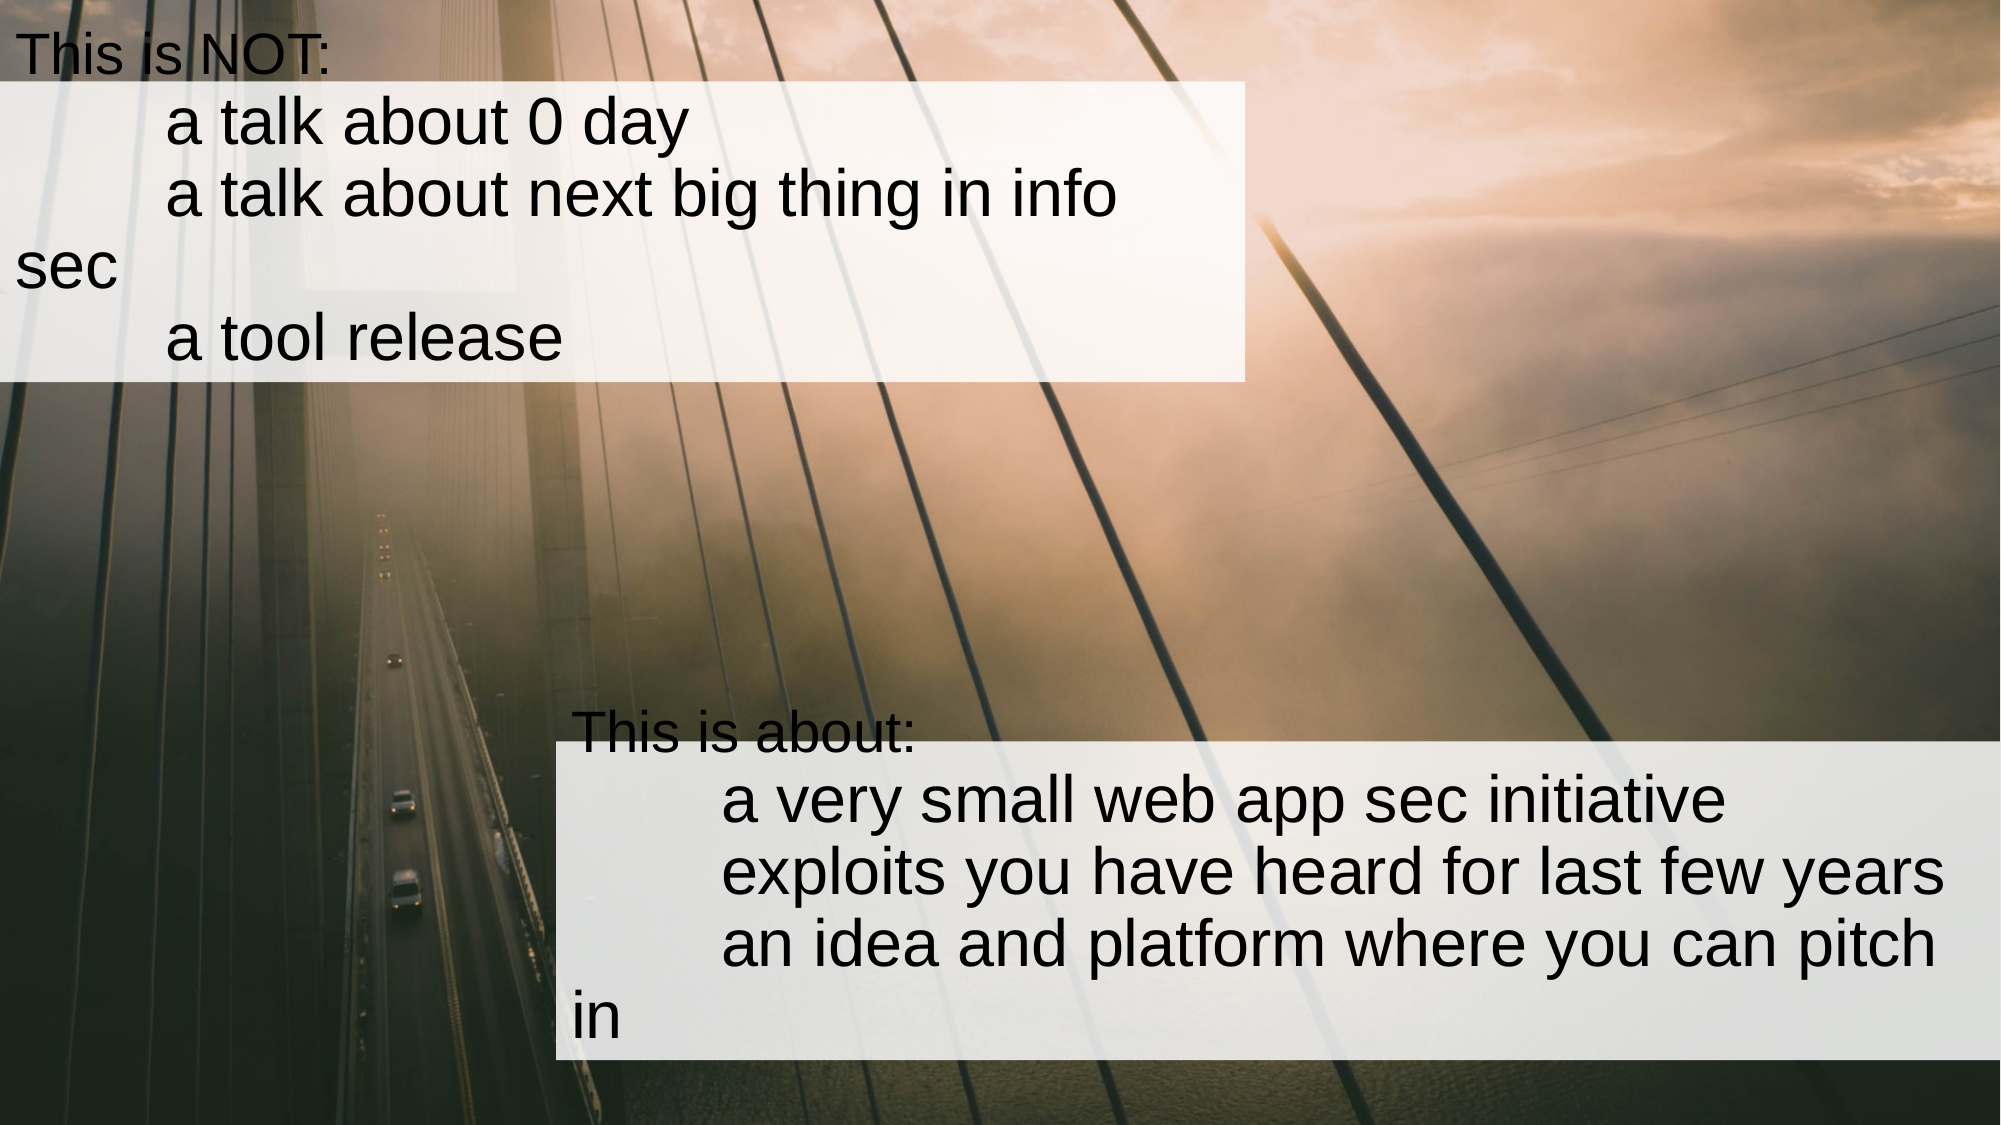

# This is NOT: a talk about 0 day a talk about next big thing in info sec a tool release
This is about:
	a very small web app sec initiative
	exploits you have heard for last few years
	an idea and platform where you can pitch in